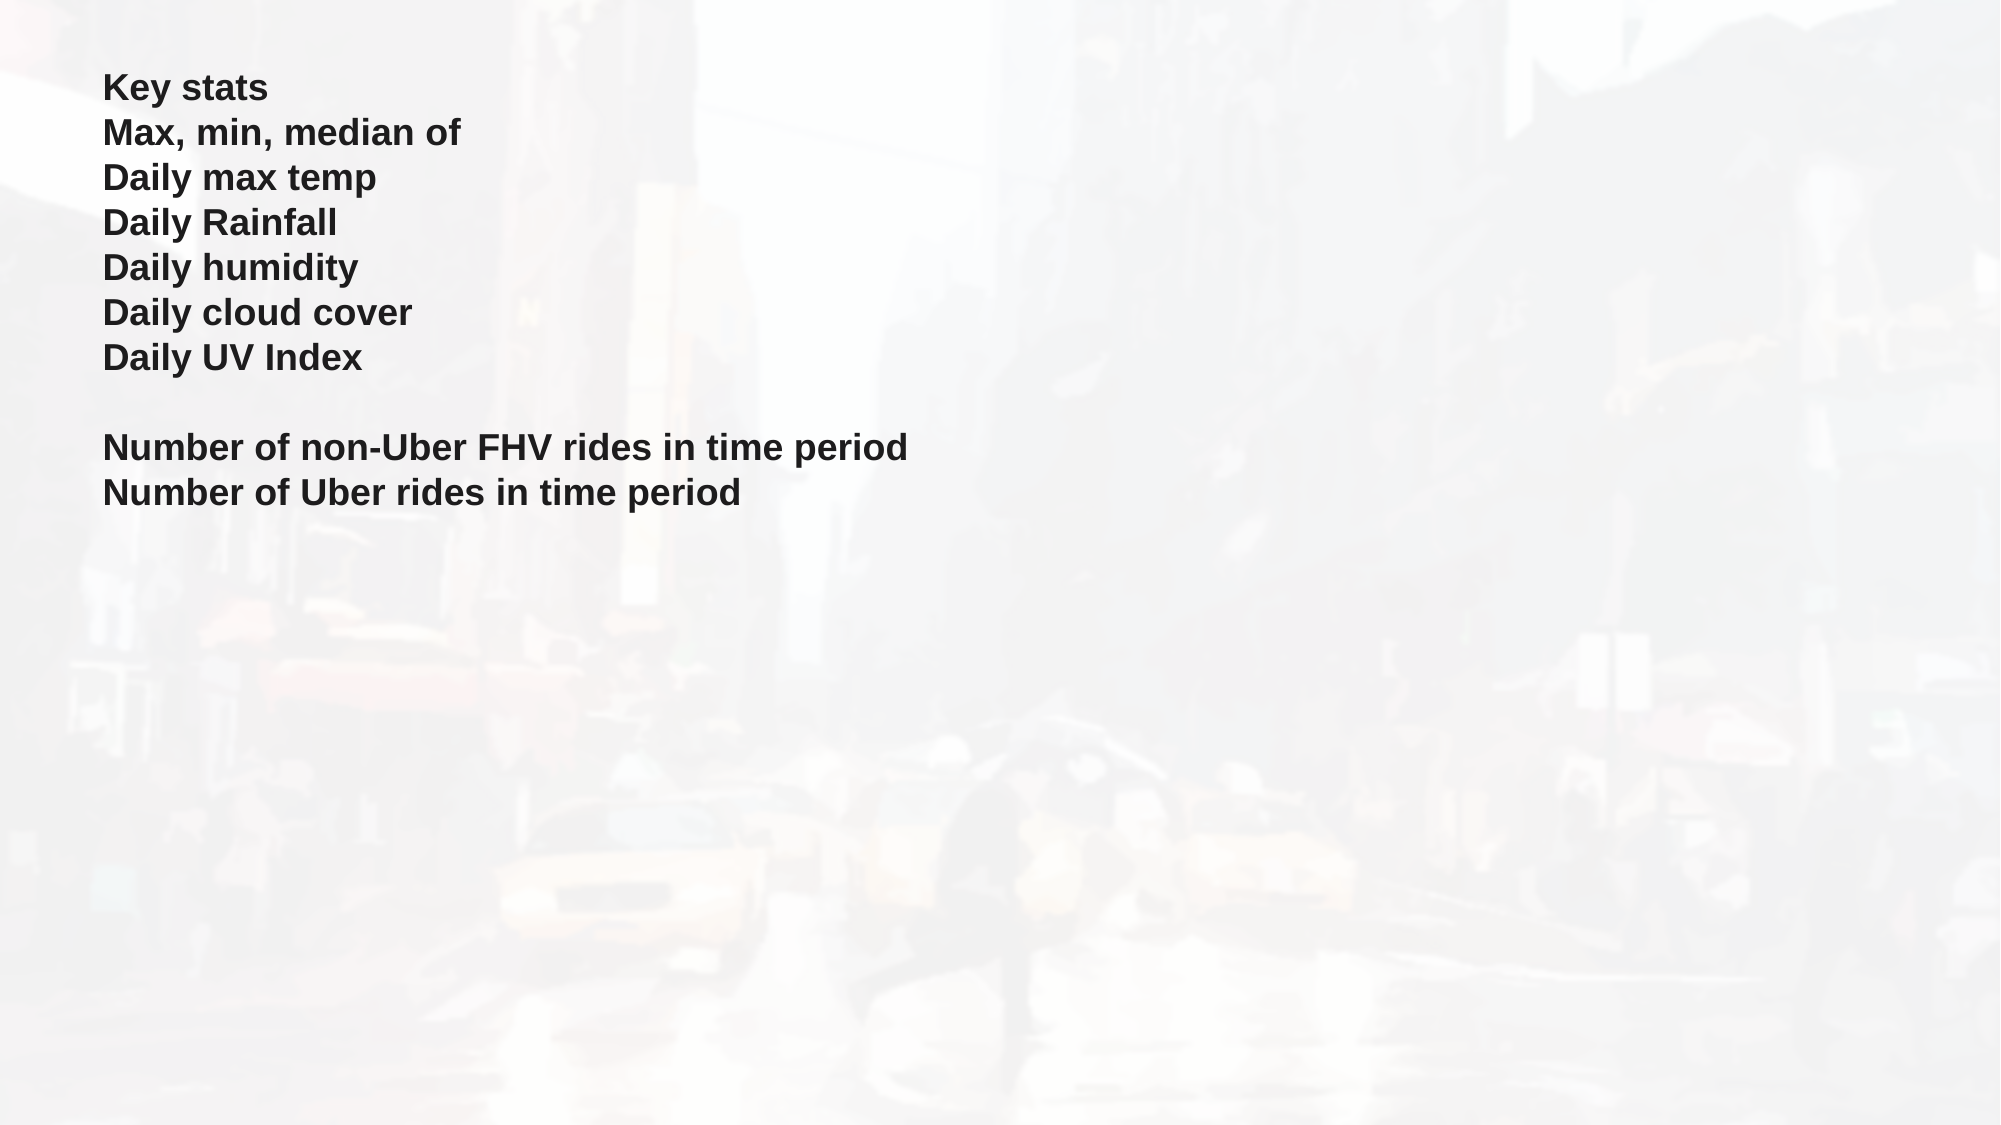

Key stats
Max, min, median of
Daily max temp
Daily Rainfall
Daily humidity
Daily cloud cover
Daily UV Index

Number of non-Uber FHV rides in time period
Number of Uber rides in time period